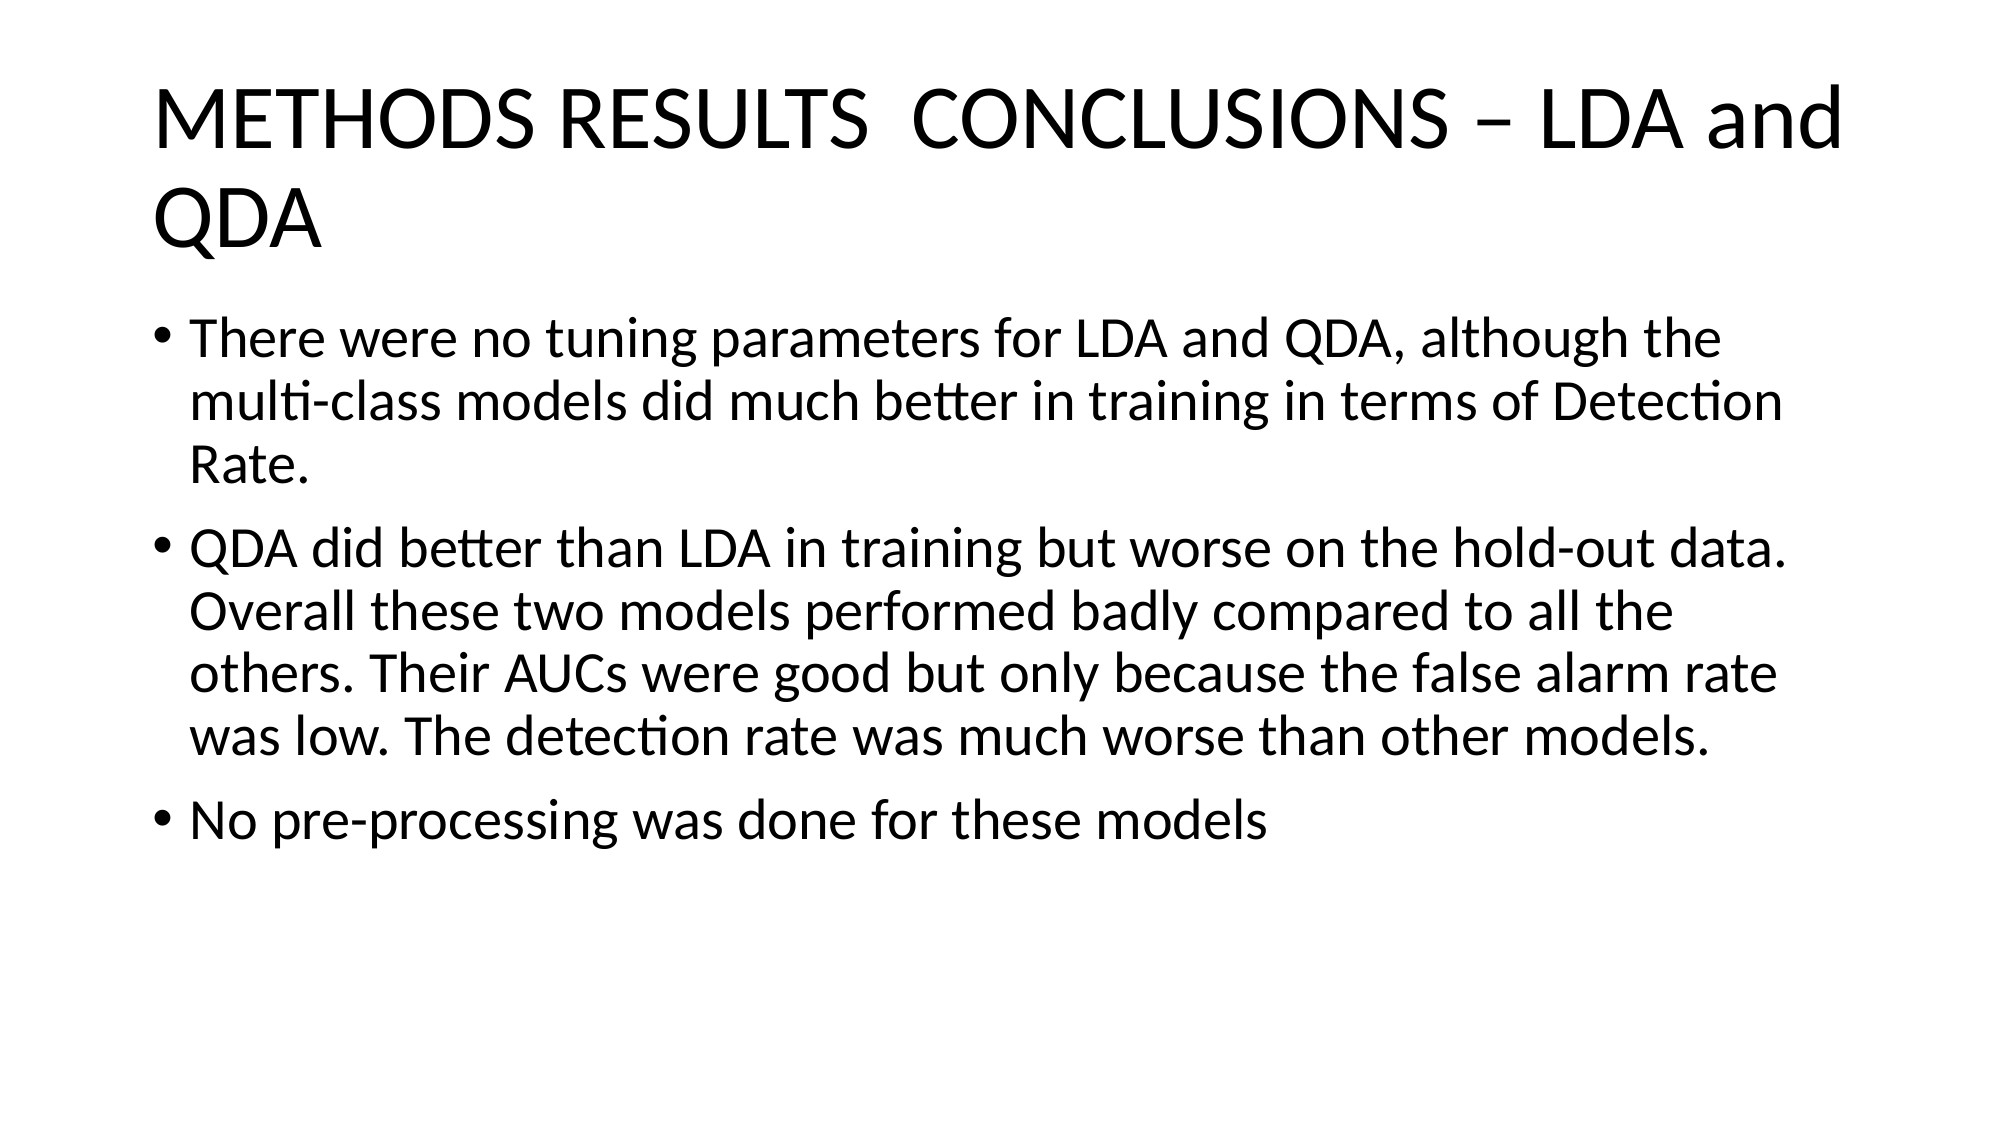

# METHODS RESULTS  CONCLUSIONS – LDA and QDA
There were no tuning parameters for LDA and QDA, although the multi-class models did much better in training in terms of Detection Rate.
QDA did better than LDA in training but worse on the hold-out data. Overall these two models performed badly compared to all the others. Their AUCs were good but only because the false alarm rate was low. The detection rate was much worse than other models.
No pre-processing was done for these models